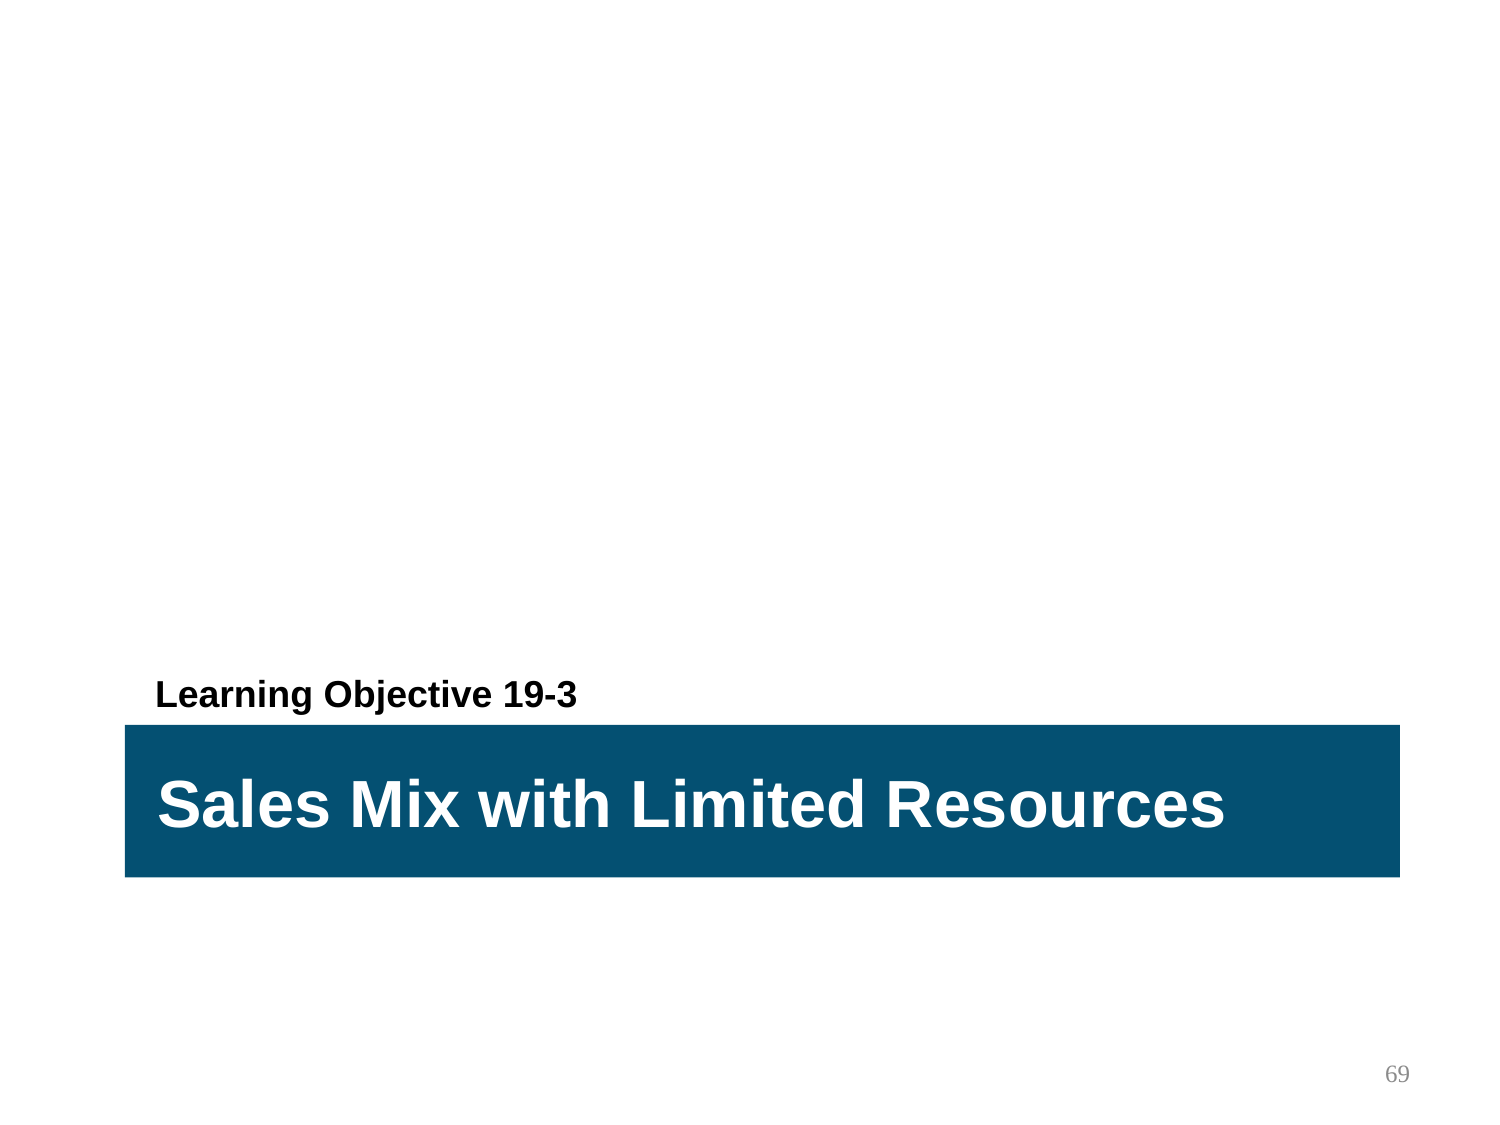

Learning Objective 19-3
Sales Mix with Limited Resources
69